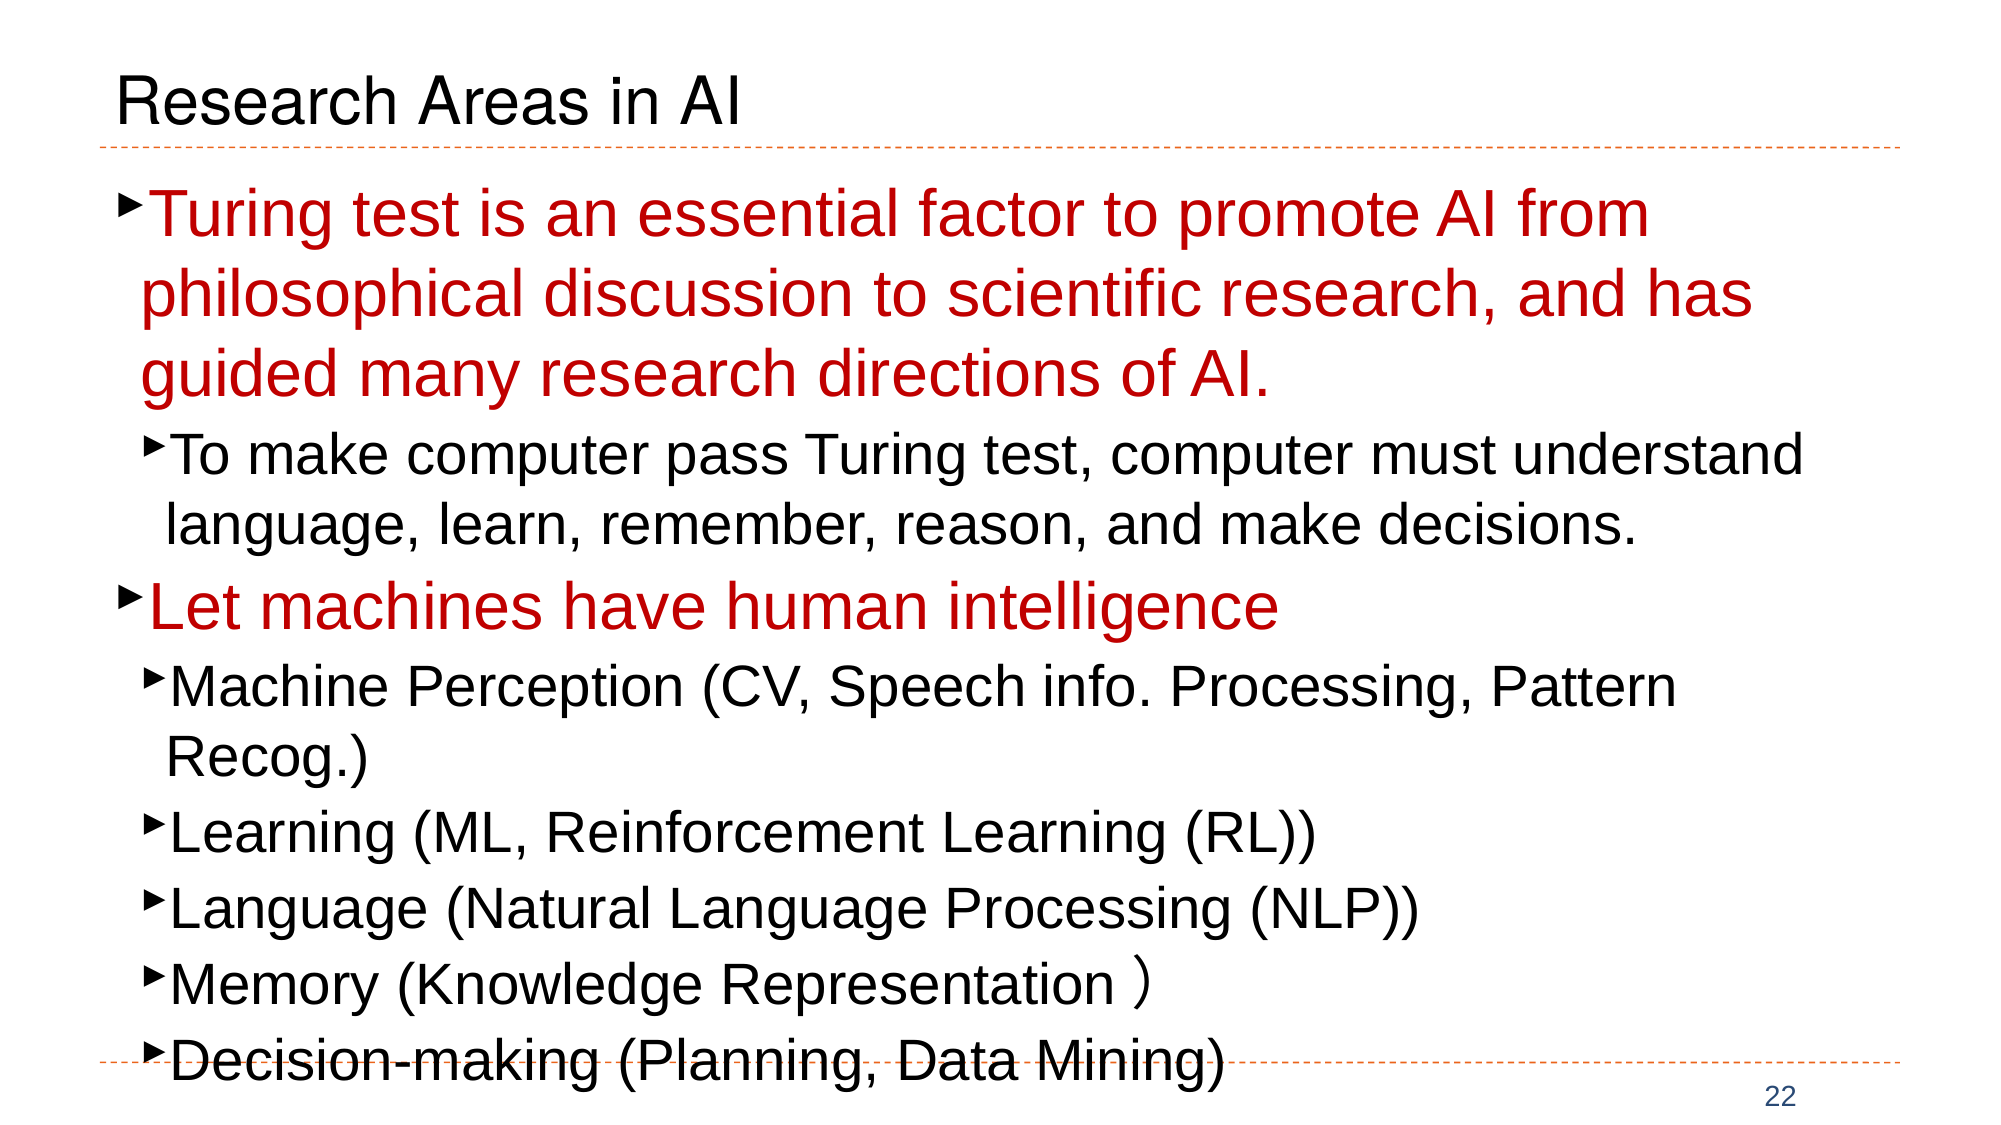

# Research Areas in AI
Turing test is an essential factor to promote AI from philosophical discussion to scientific research, and has guided many research directions of AI.
To make computer pass Turing test, computer must understand language, learn, remember, reason, and make decisions.
Let machines have human intelligence
Machine Perception (CV, Speech info. Processing, Pattern Recog.)
Learning (ML, Reinforcement Learning (RL))
Language (Natural Language Processing (NLP))
Memory (Knowledge Representation）
Decision-making (Planning, Data Mining)